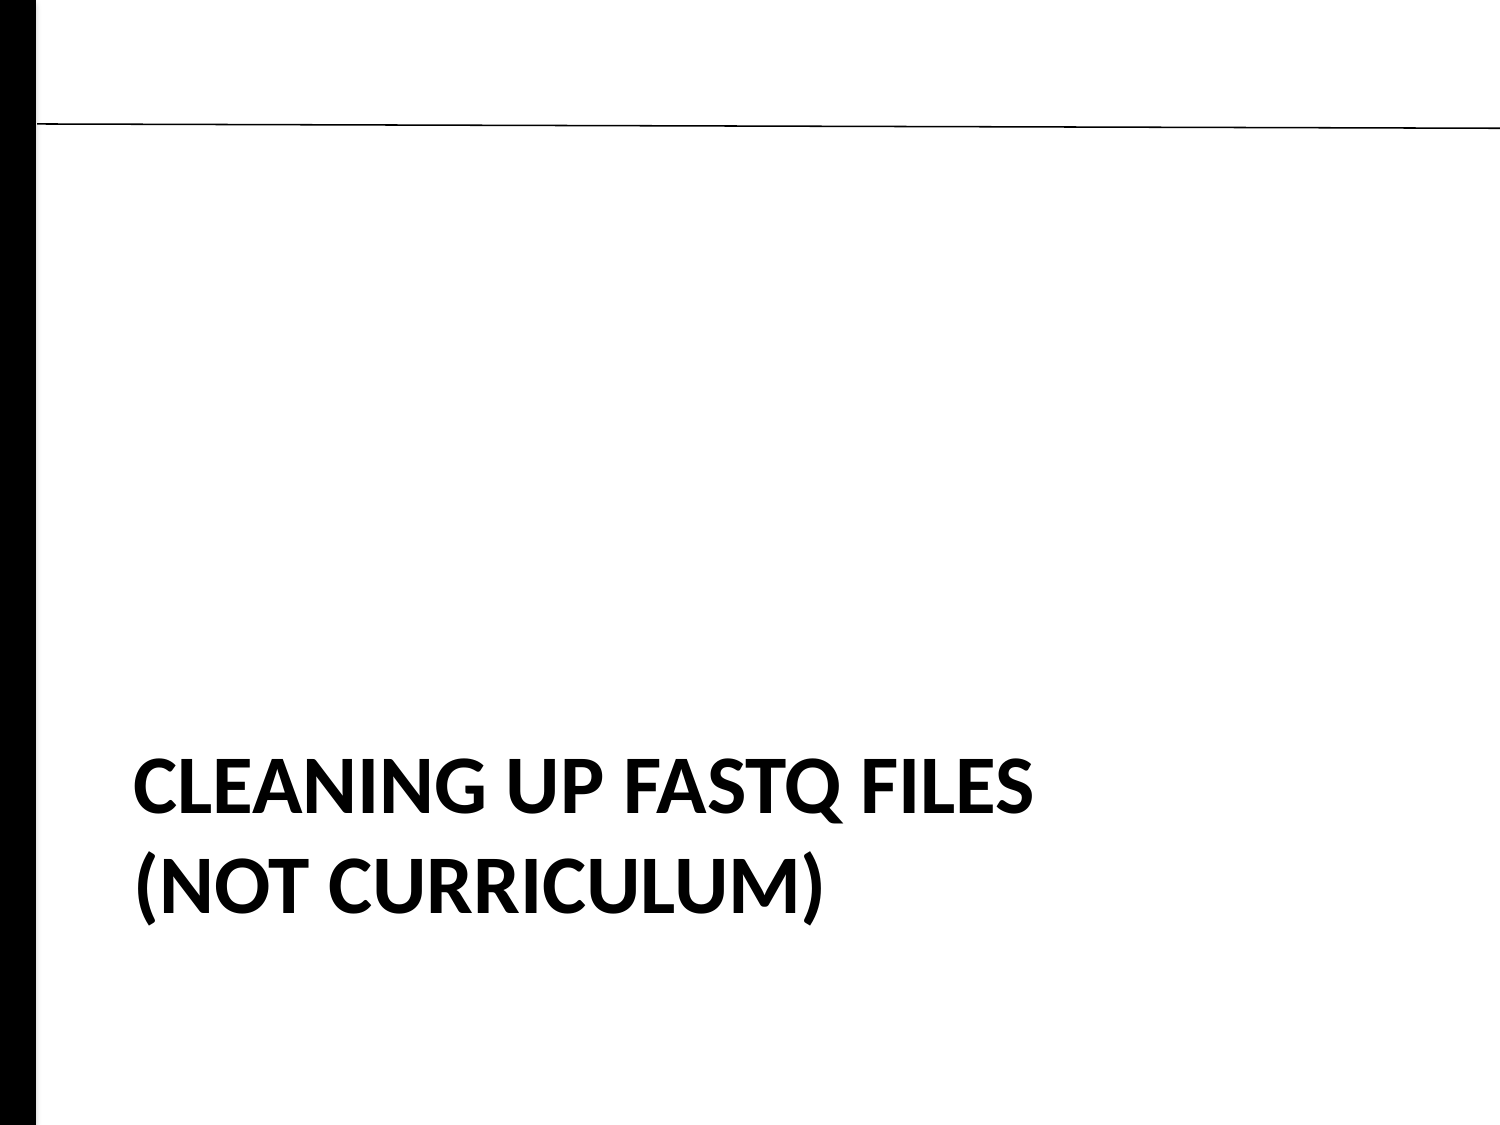

# cleaning up fastq files (Not curriculum)